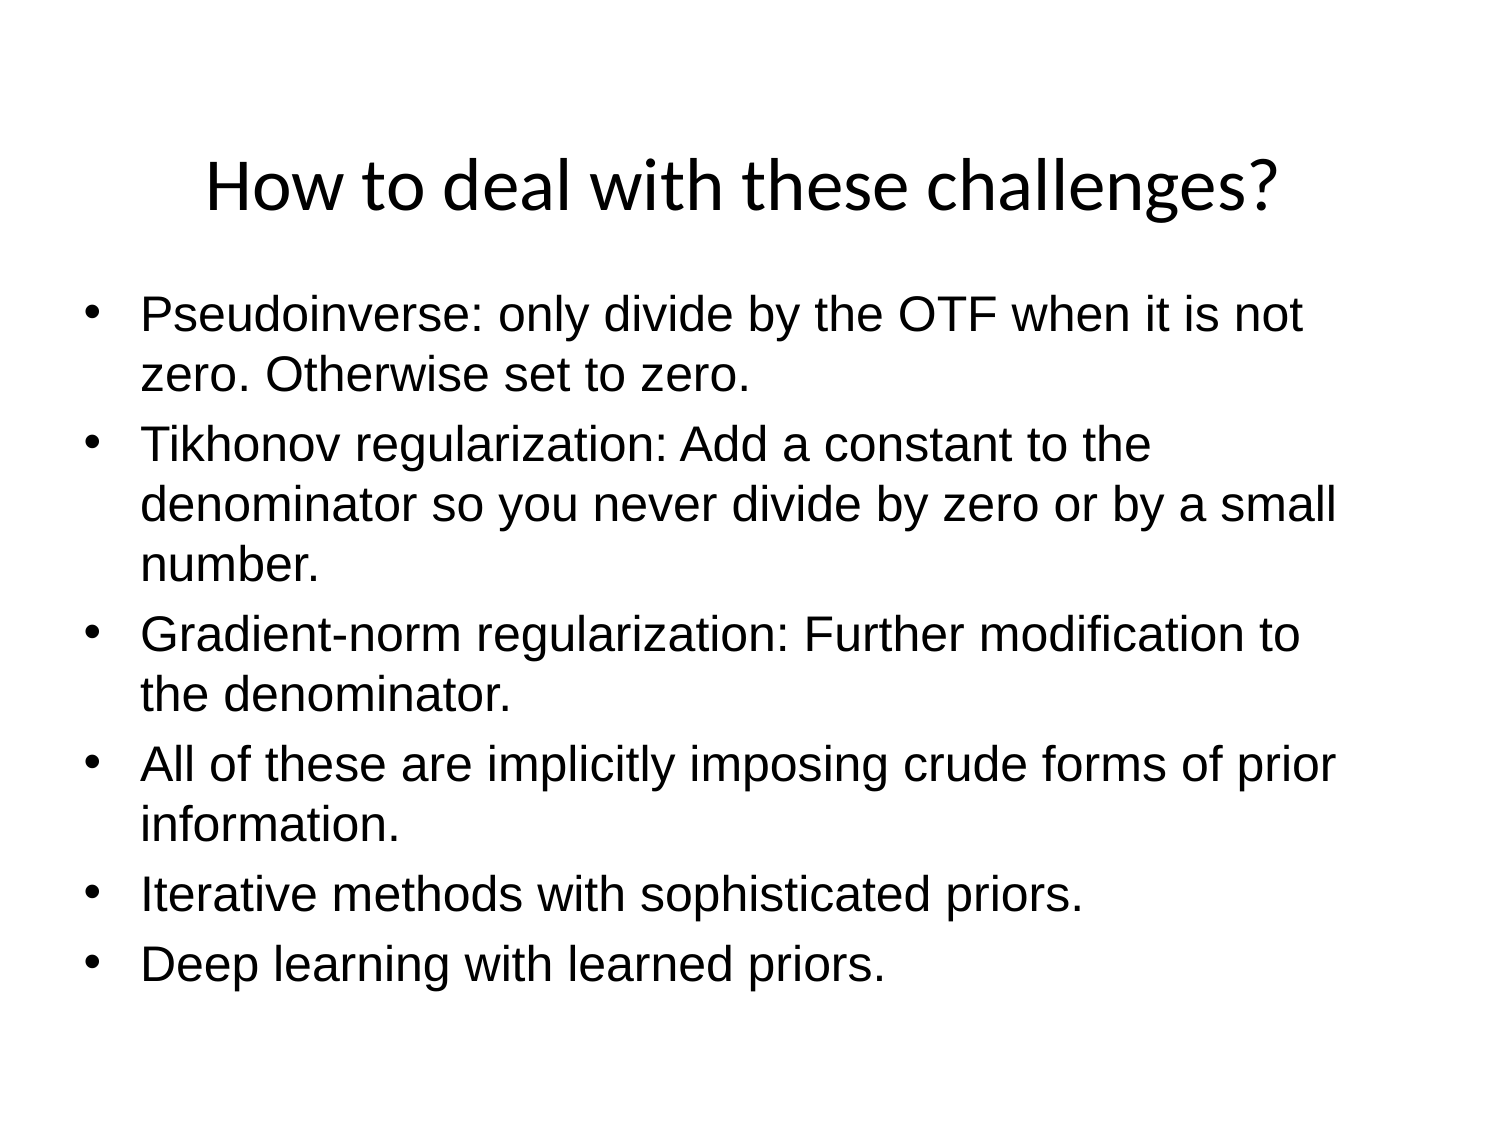

# How to deal with these challenges?
Pseudoinverse: only divide by the OTF when it is not zero. Otherwise set to zero.
Tikhonov regularization: Add a constant to the denominator so you never divide by zero or by a small number.
Gradient-norm regularization: Further modification to the denominator.
All of these are implicitly imposing crude forms of prior information.
Iterative methods with sophisticated priors.
Deep learning with learned priors.